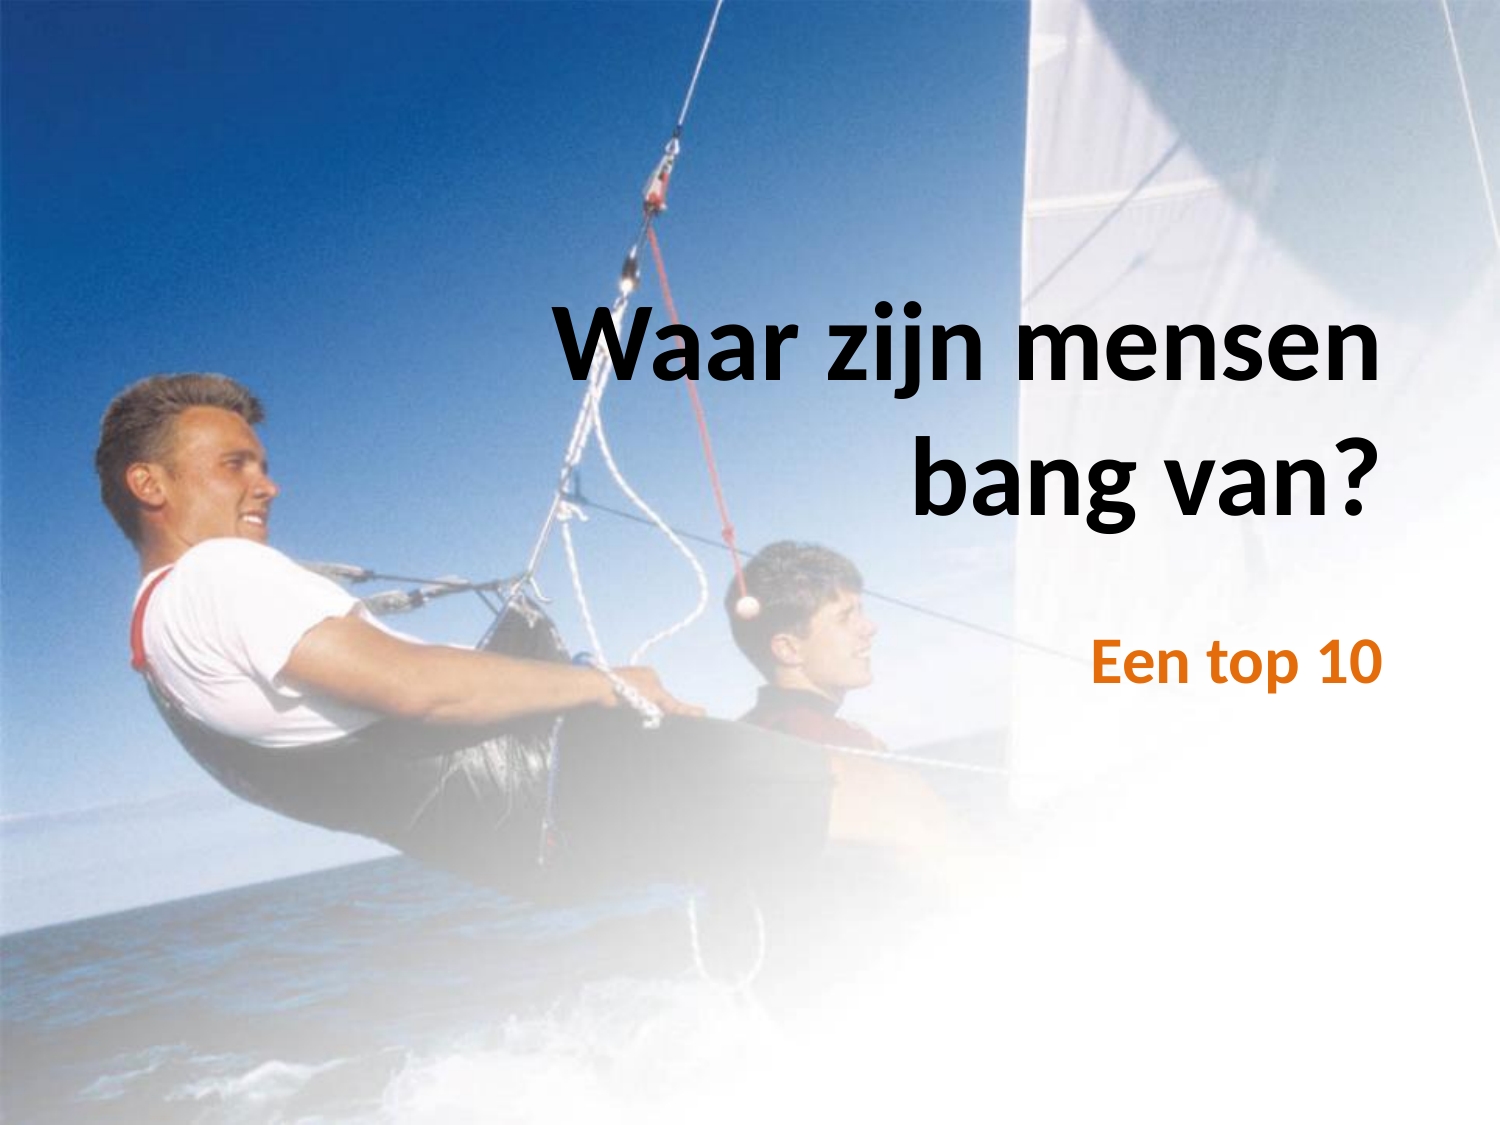

# Waar zijn mensen bang van?
Een top 10